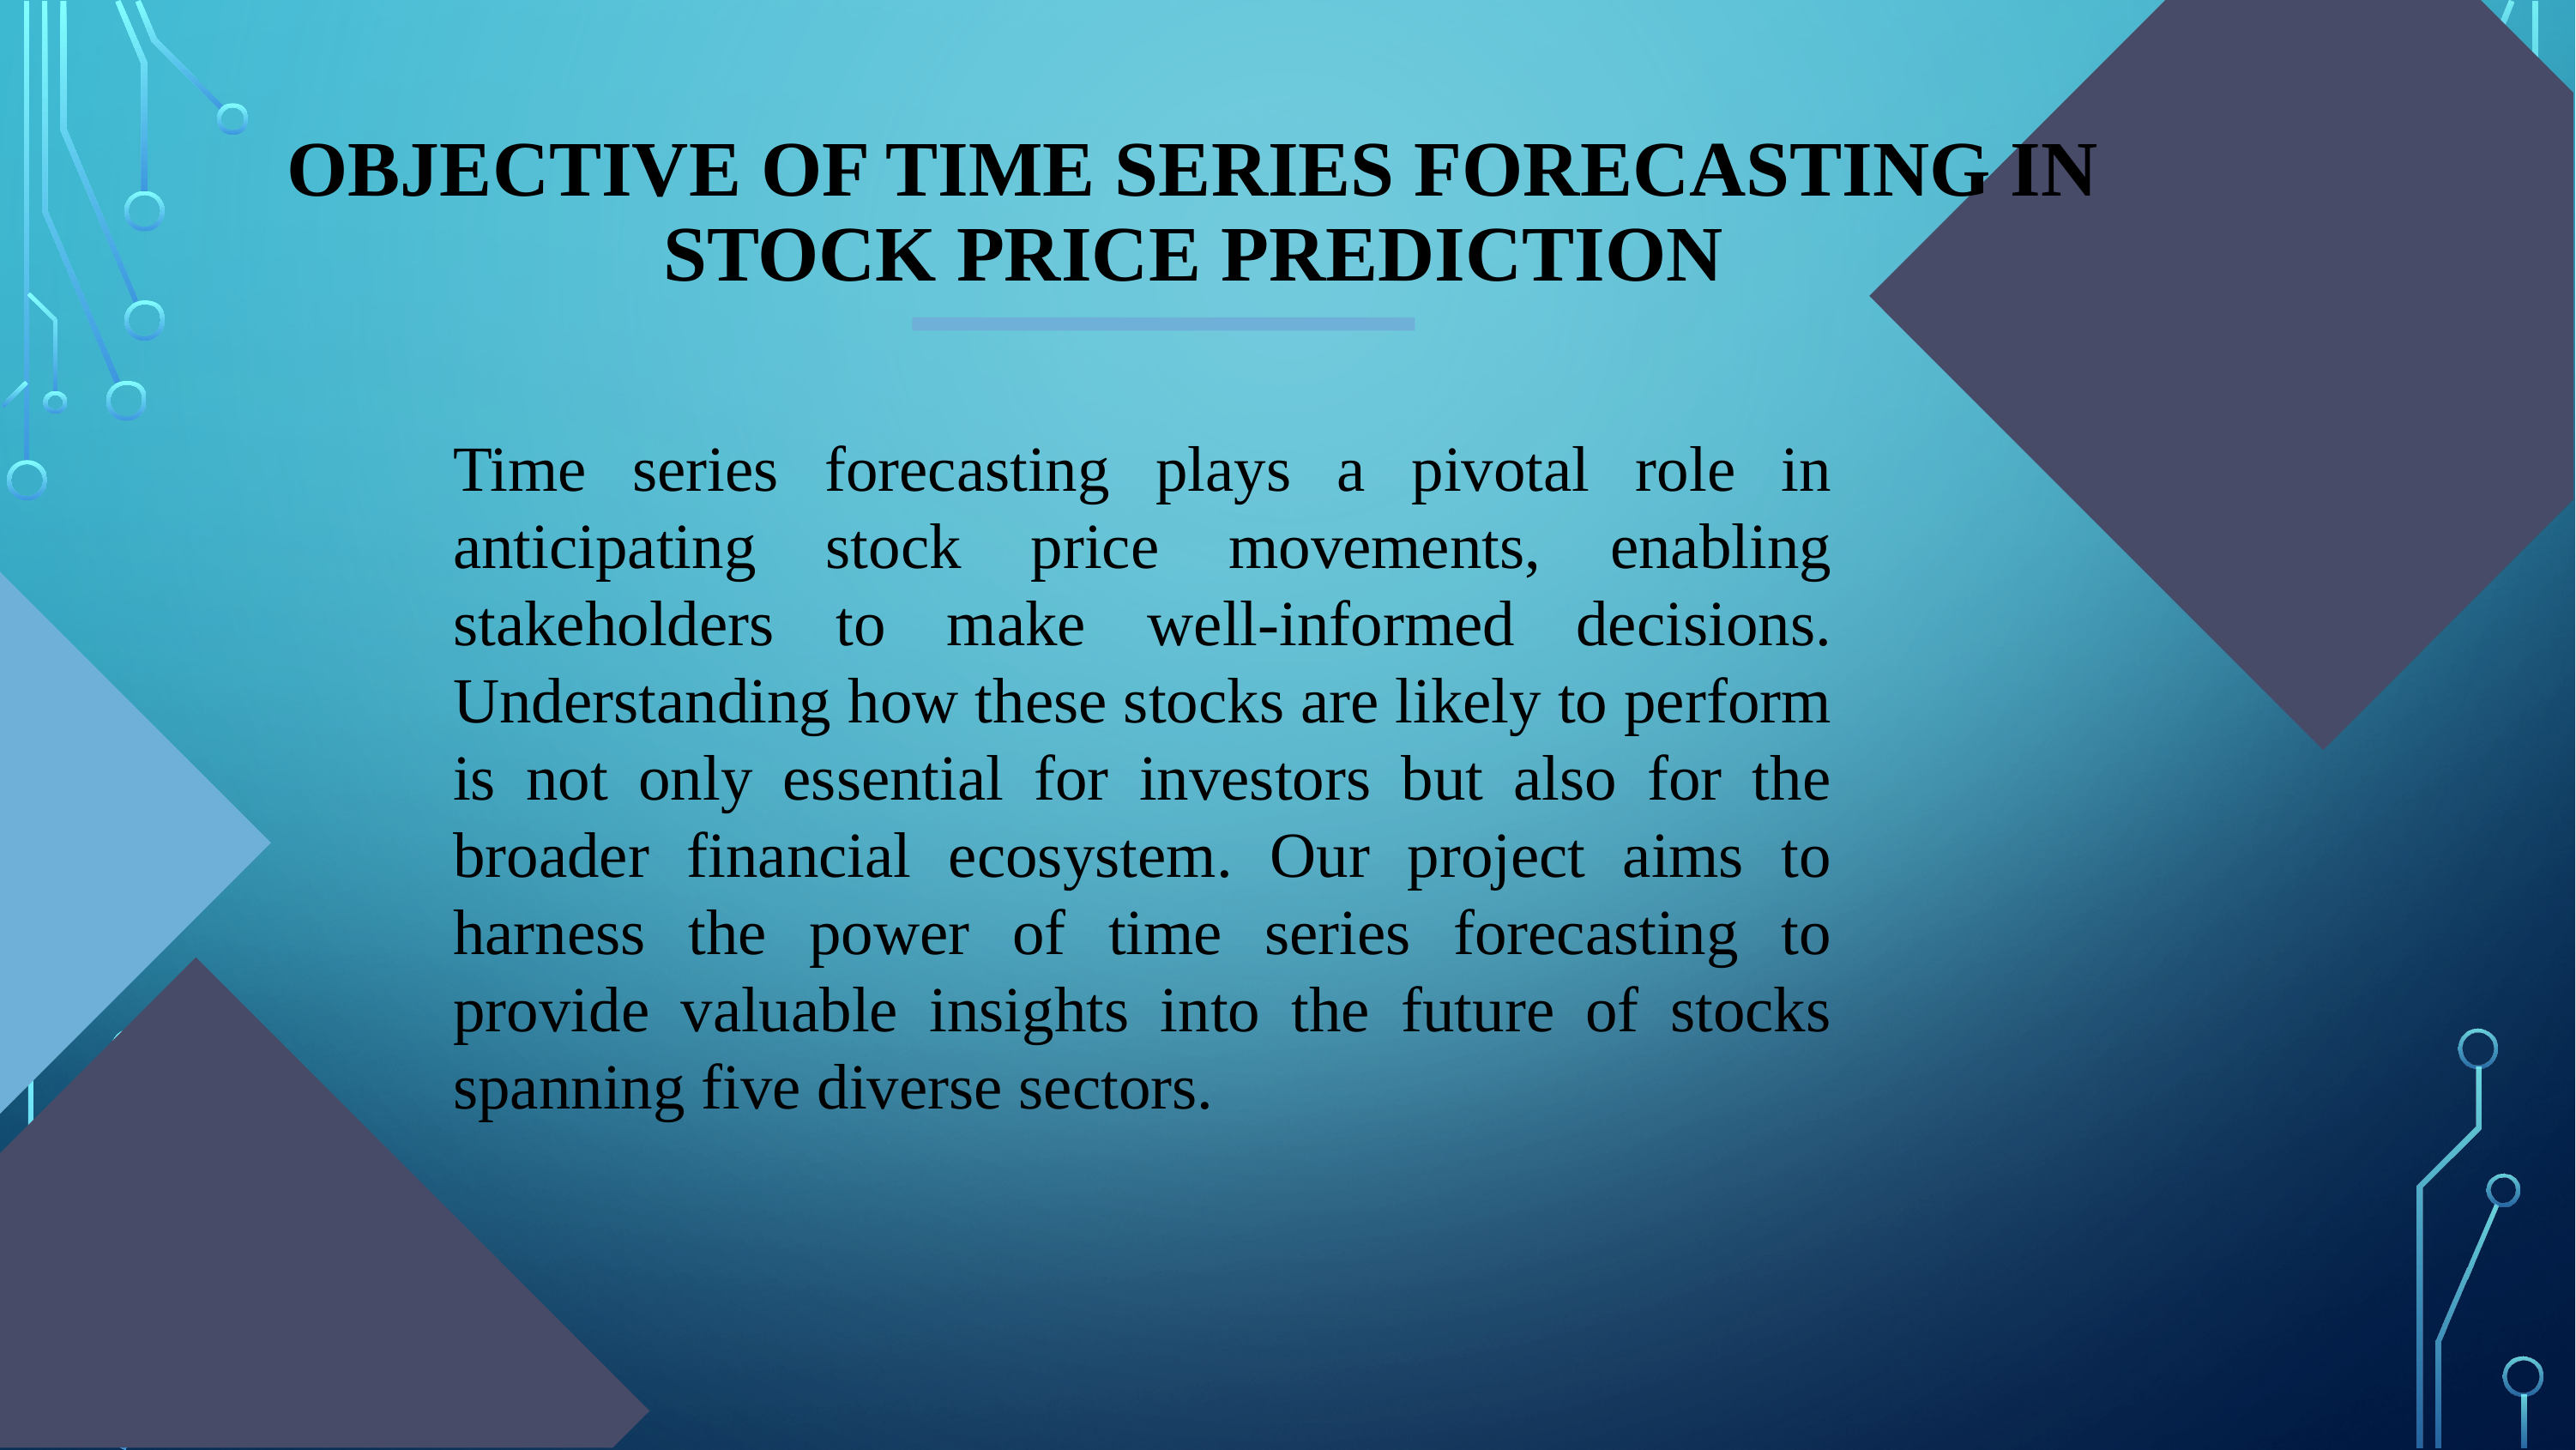

# Objective of Time Series Forecasting in Stock Price Prediction

Time series forecasting plays a pivotal role in anticipating stock price movements, enabling stakeholders to make well-informed decisions. Understanding how these stocks are likely to perform is not only essential for investors but also for the broader financial ecosystem. Our project aims to harness the power of time series forecasting to provide valuable insights into the future of stocks spanning five diverse sectors.